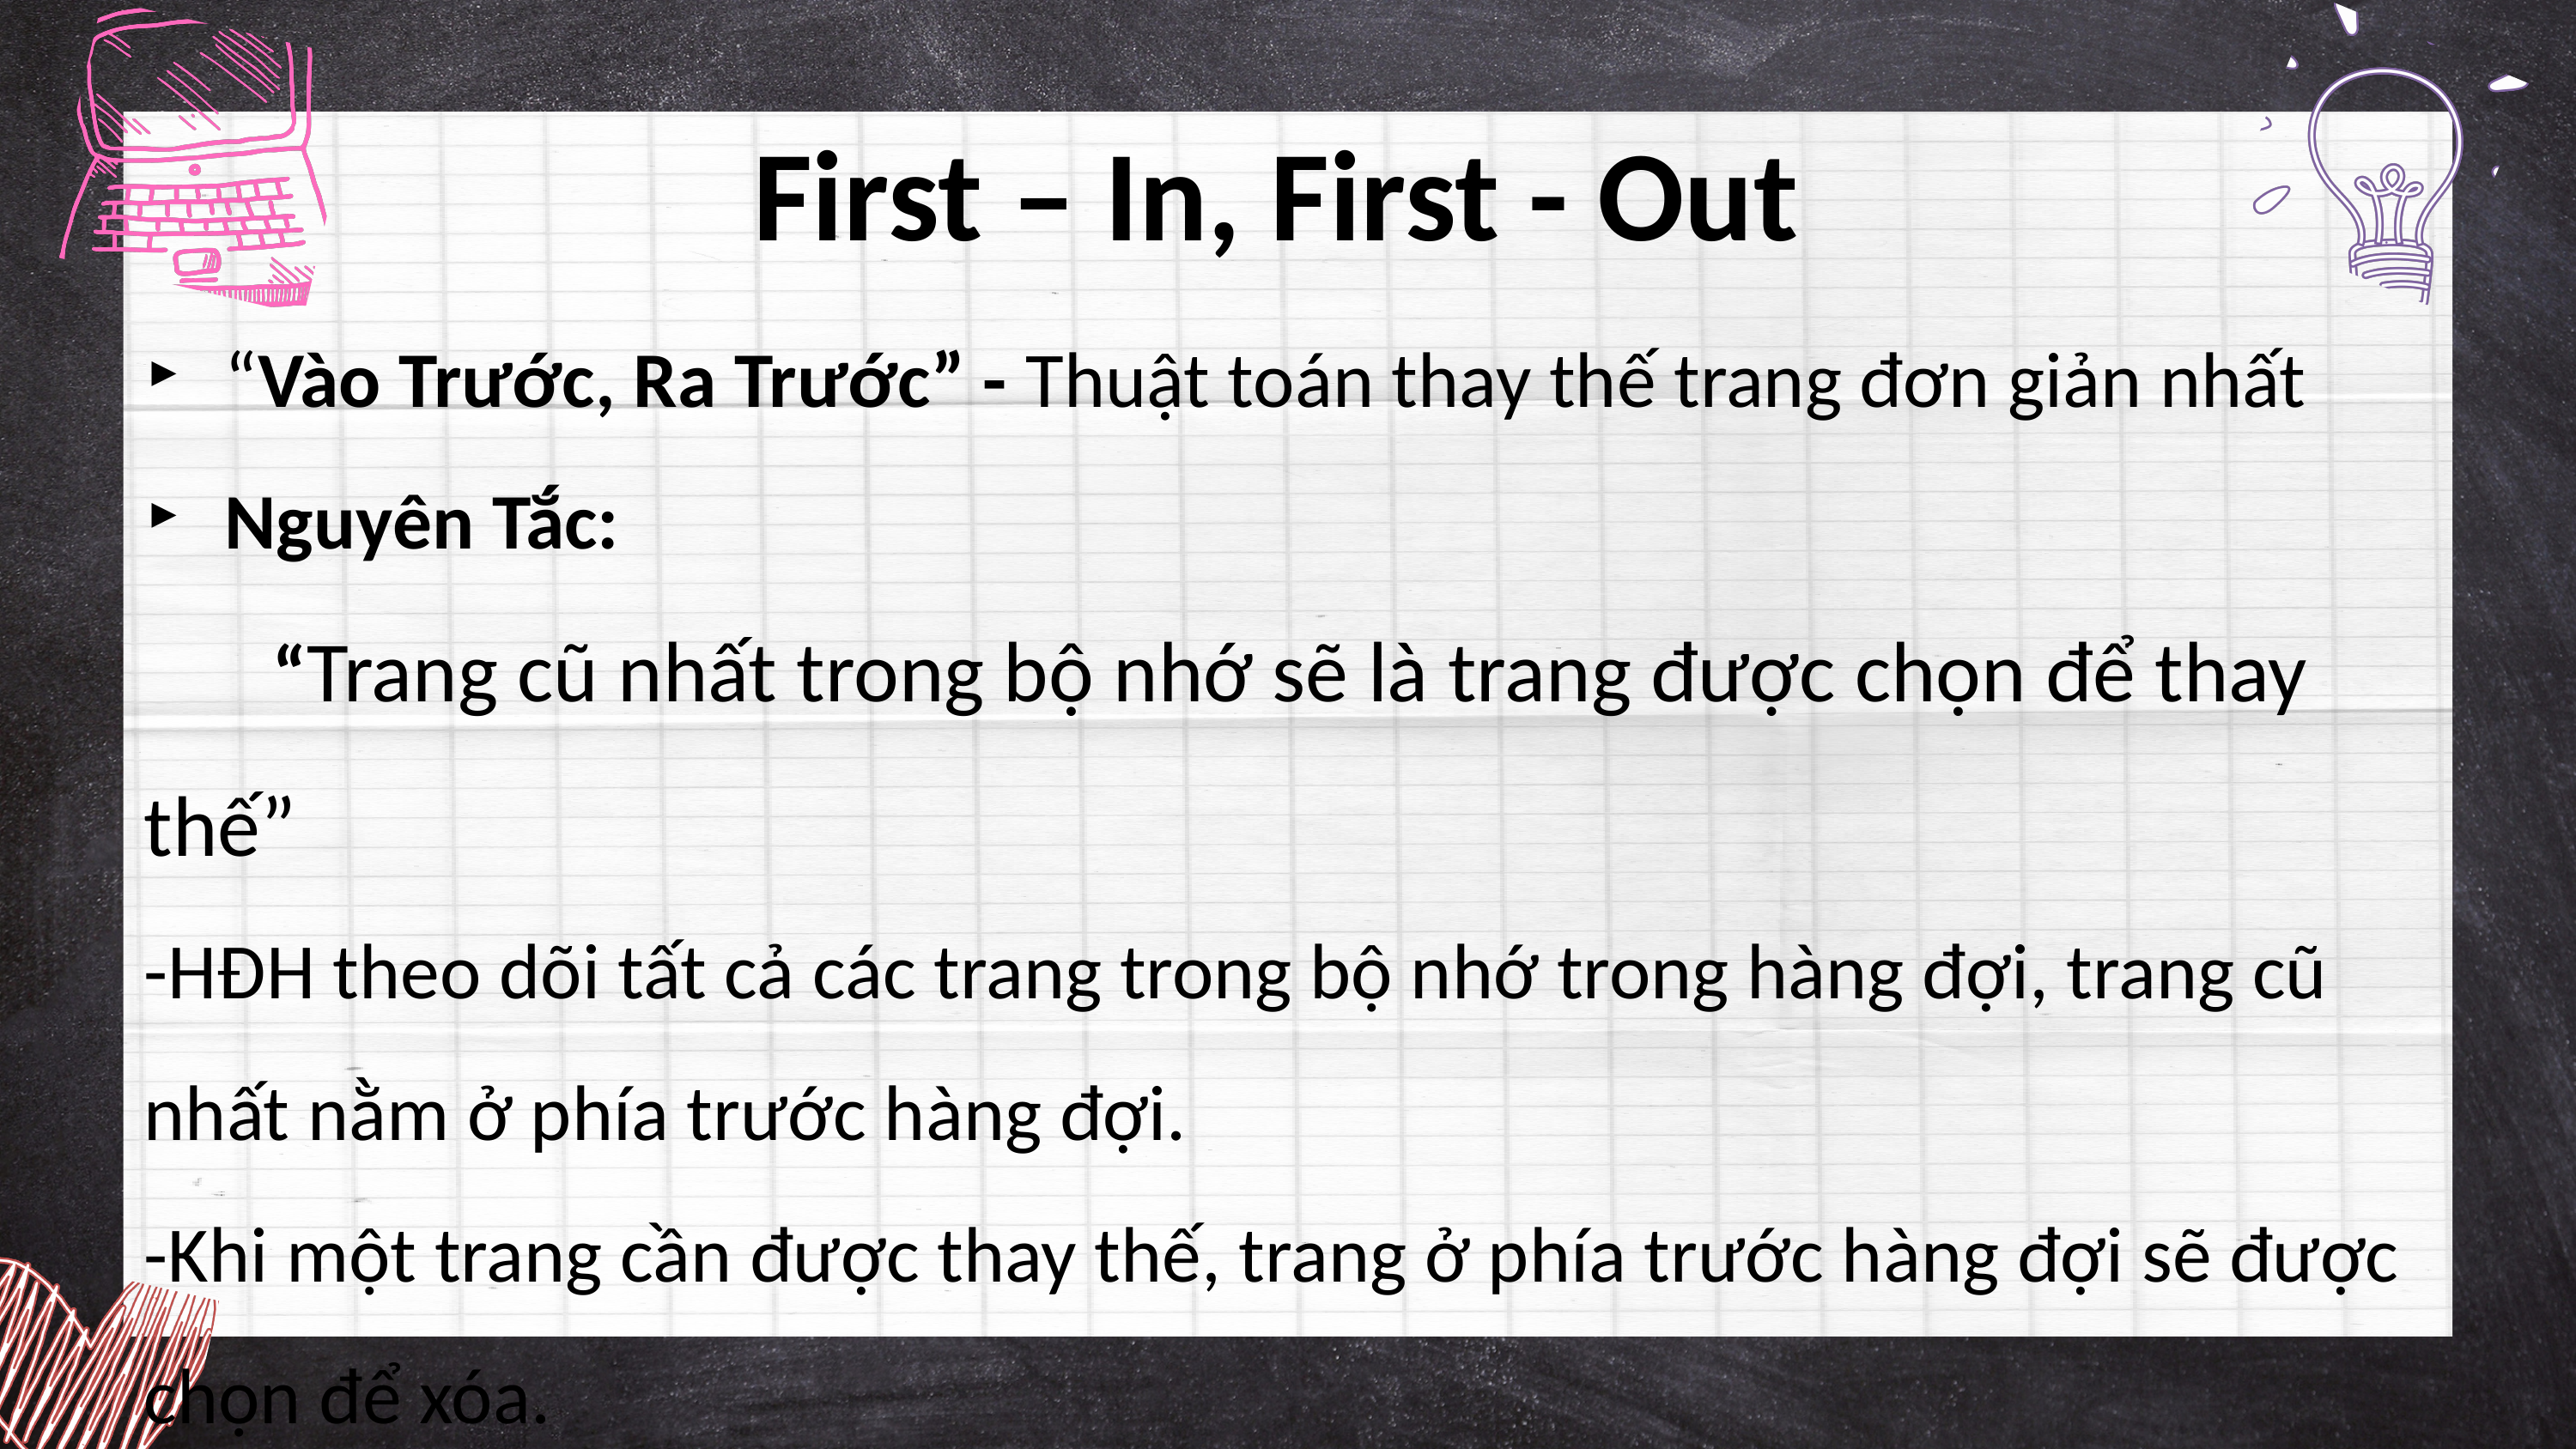

First – In, First - Out
“Vào Trước, Ra Trước” - Thuật toán thay thế trang đơn giản nhất
Nguyên Tắc:
	“Trang cũ nhất trong bộ nhớ sẽ là trang được chọn để thay thế”
-HĐH theo dõi tất cả các trang trong bộ nhớ trong hàng đợi, trang cũ nhất nằm ở phía trước hàng đợi.
-Khi một trang cần được thay thế, trang ở phía trước hàng đợi sẽ được chọn để xóa.